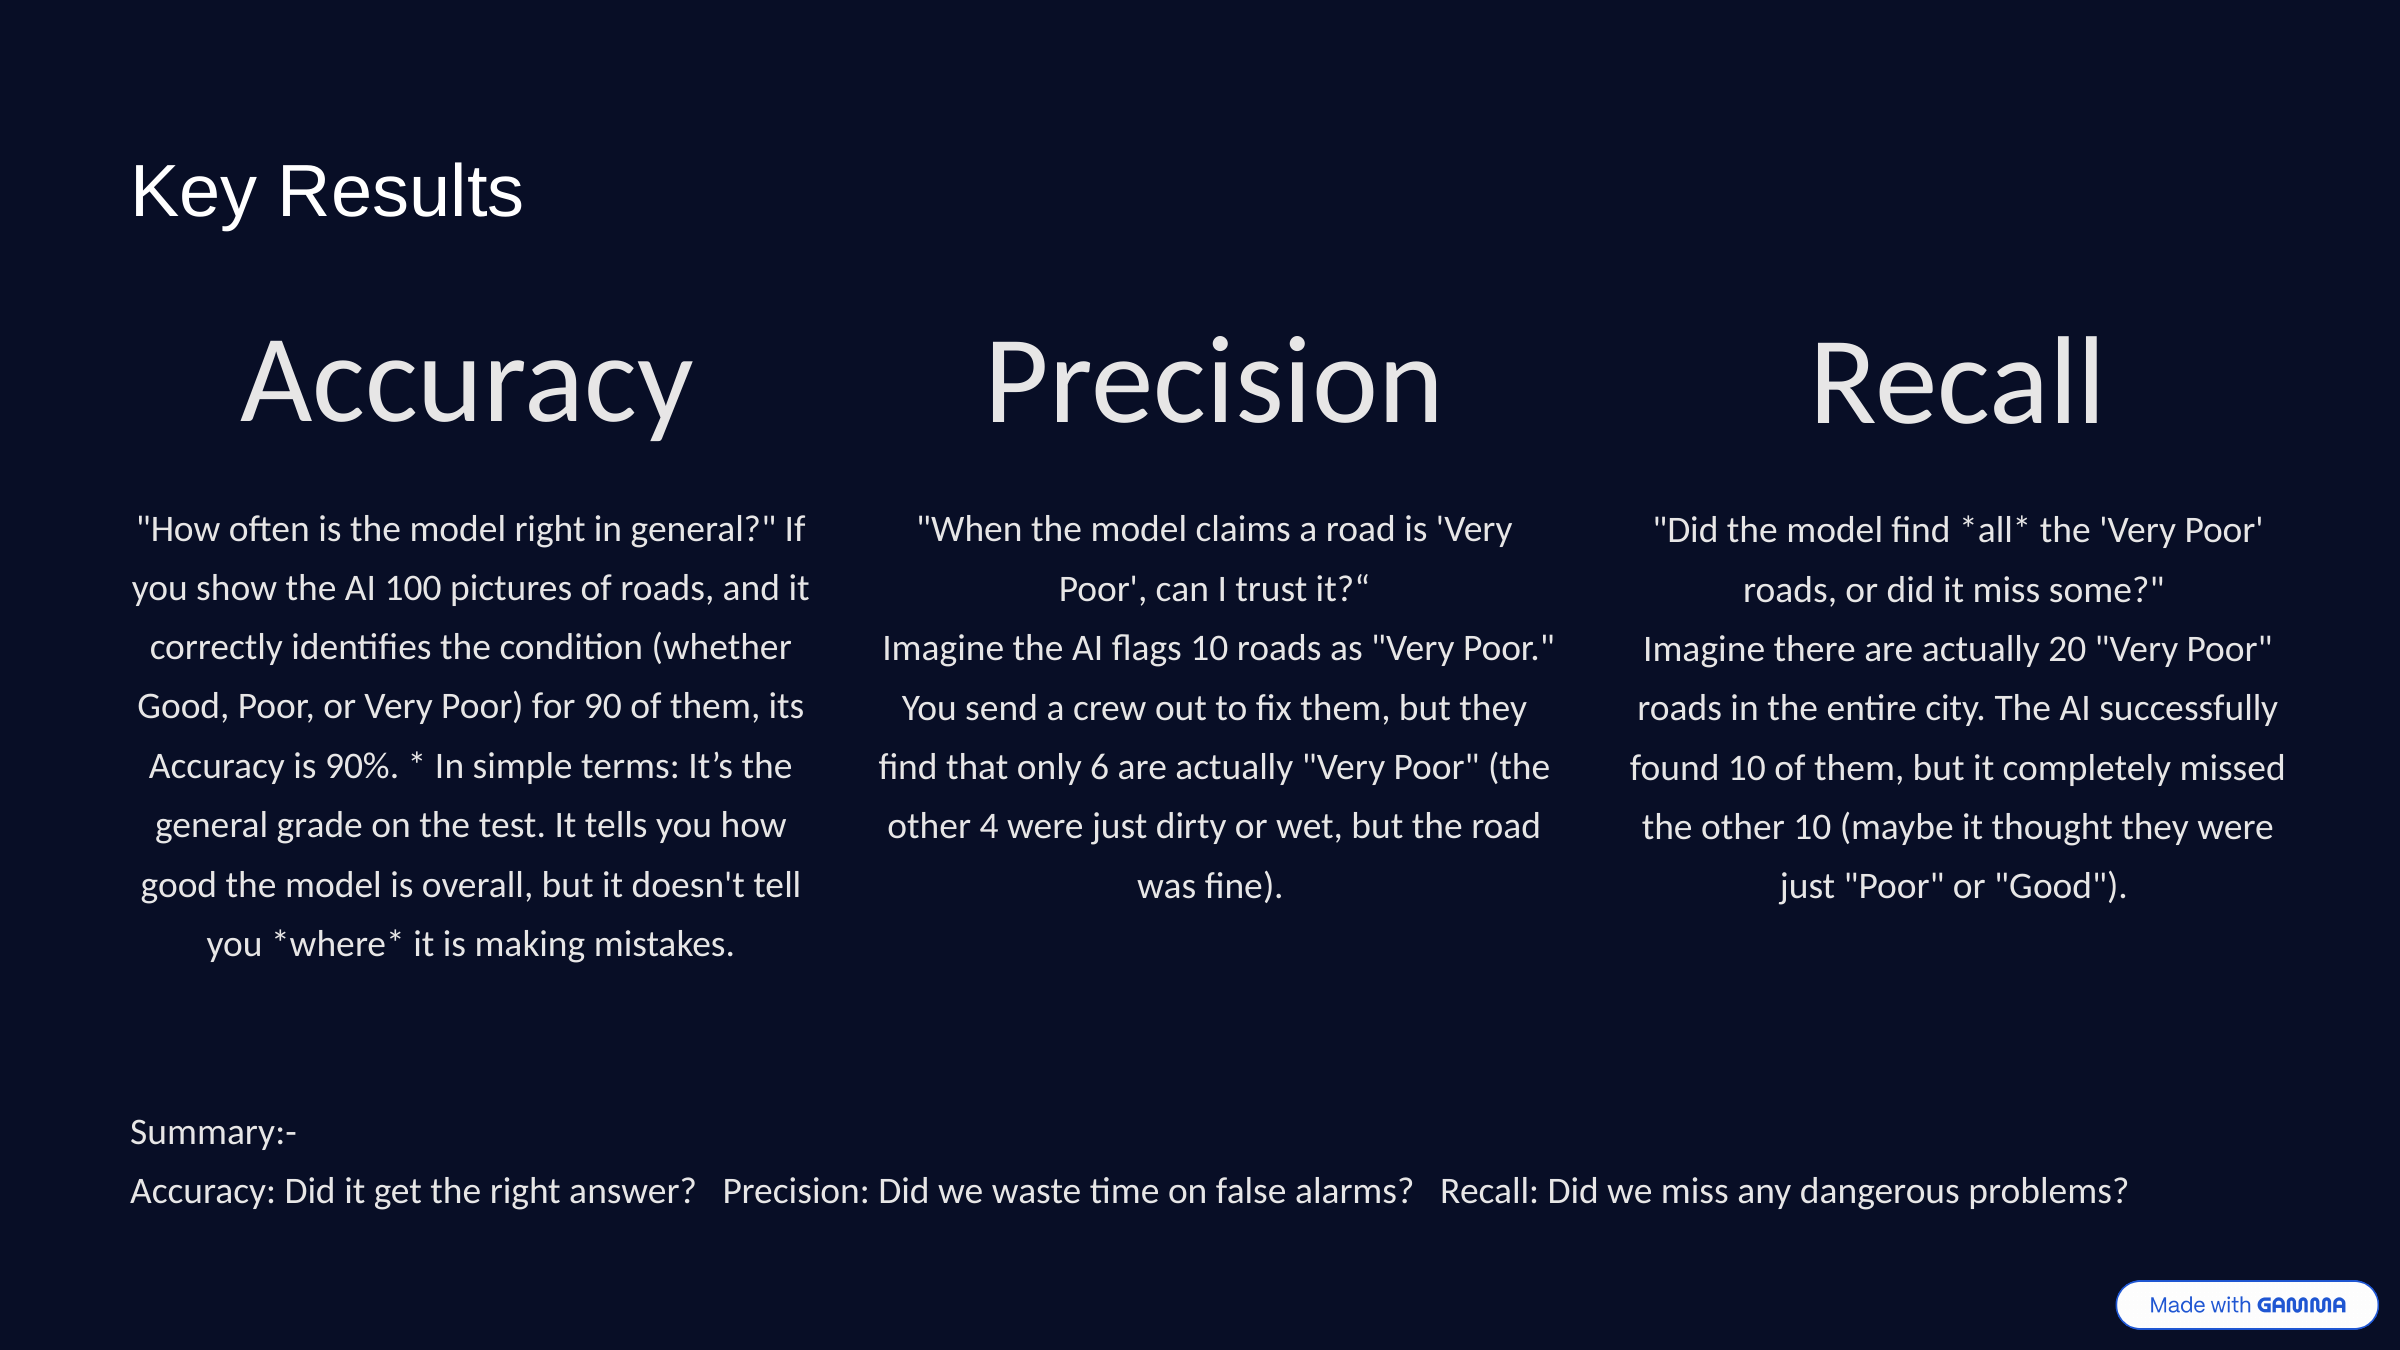

Key Results
Accuracy
Precision
Recall
"How often is the model right in general?" If you show the AI 100 pictures of roads, and it correctly identifies the condition (whether Good, Poor, or Very Poor) for 90 of them, its Accuracy is 90%. * In simple terms: It’s the general grade on the test. It tells you how good the model is overall, but it doesn't tell you *where* it is making mistakes.
"When the model claims a road is 'Very Poor', can I trust it?“
 Imagine the AI flags 10 roads as "Very Poor." You send a crew out to fix them, but they find that only 6 are actually "Very Poor" (the other 4 were just dirty or wet, but the road was fine).
"Did the model find *all* the 'Very Poor' roads, or did it miss some?"
Imagine there are actually 20 "Very Poor" roads in the entire city. The AI successfully found 10 of them, but it completely missed the other 10 (maybe it thought they were just "Poor" or "Good").
Summary:-
Accuracy: Did it get the right answer?   Precision: Did we waste time on false alarms?   Recall: Did we miss any dangerous problems?